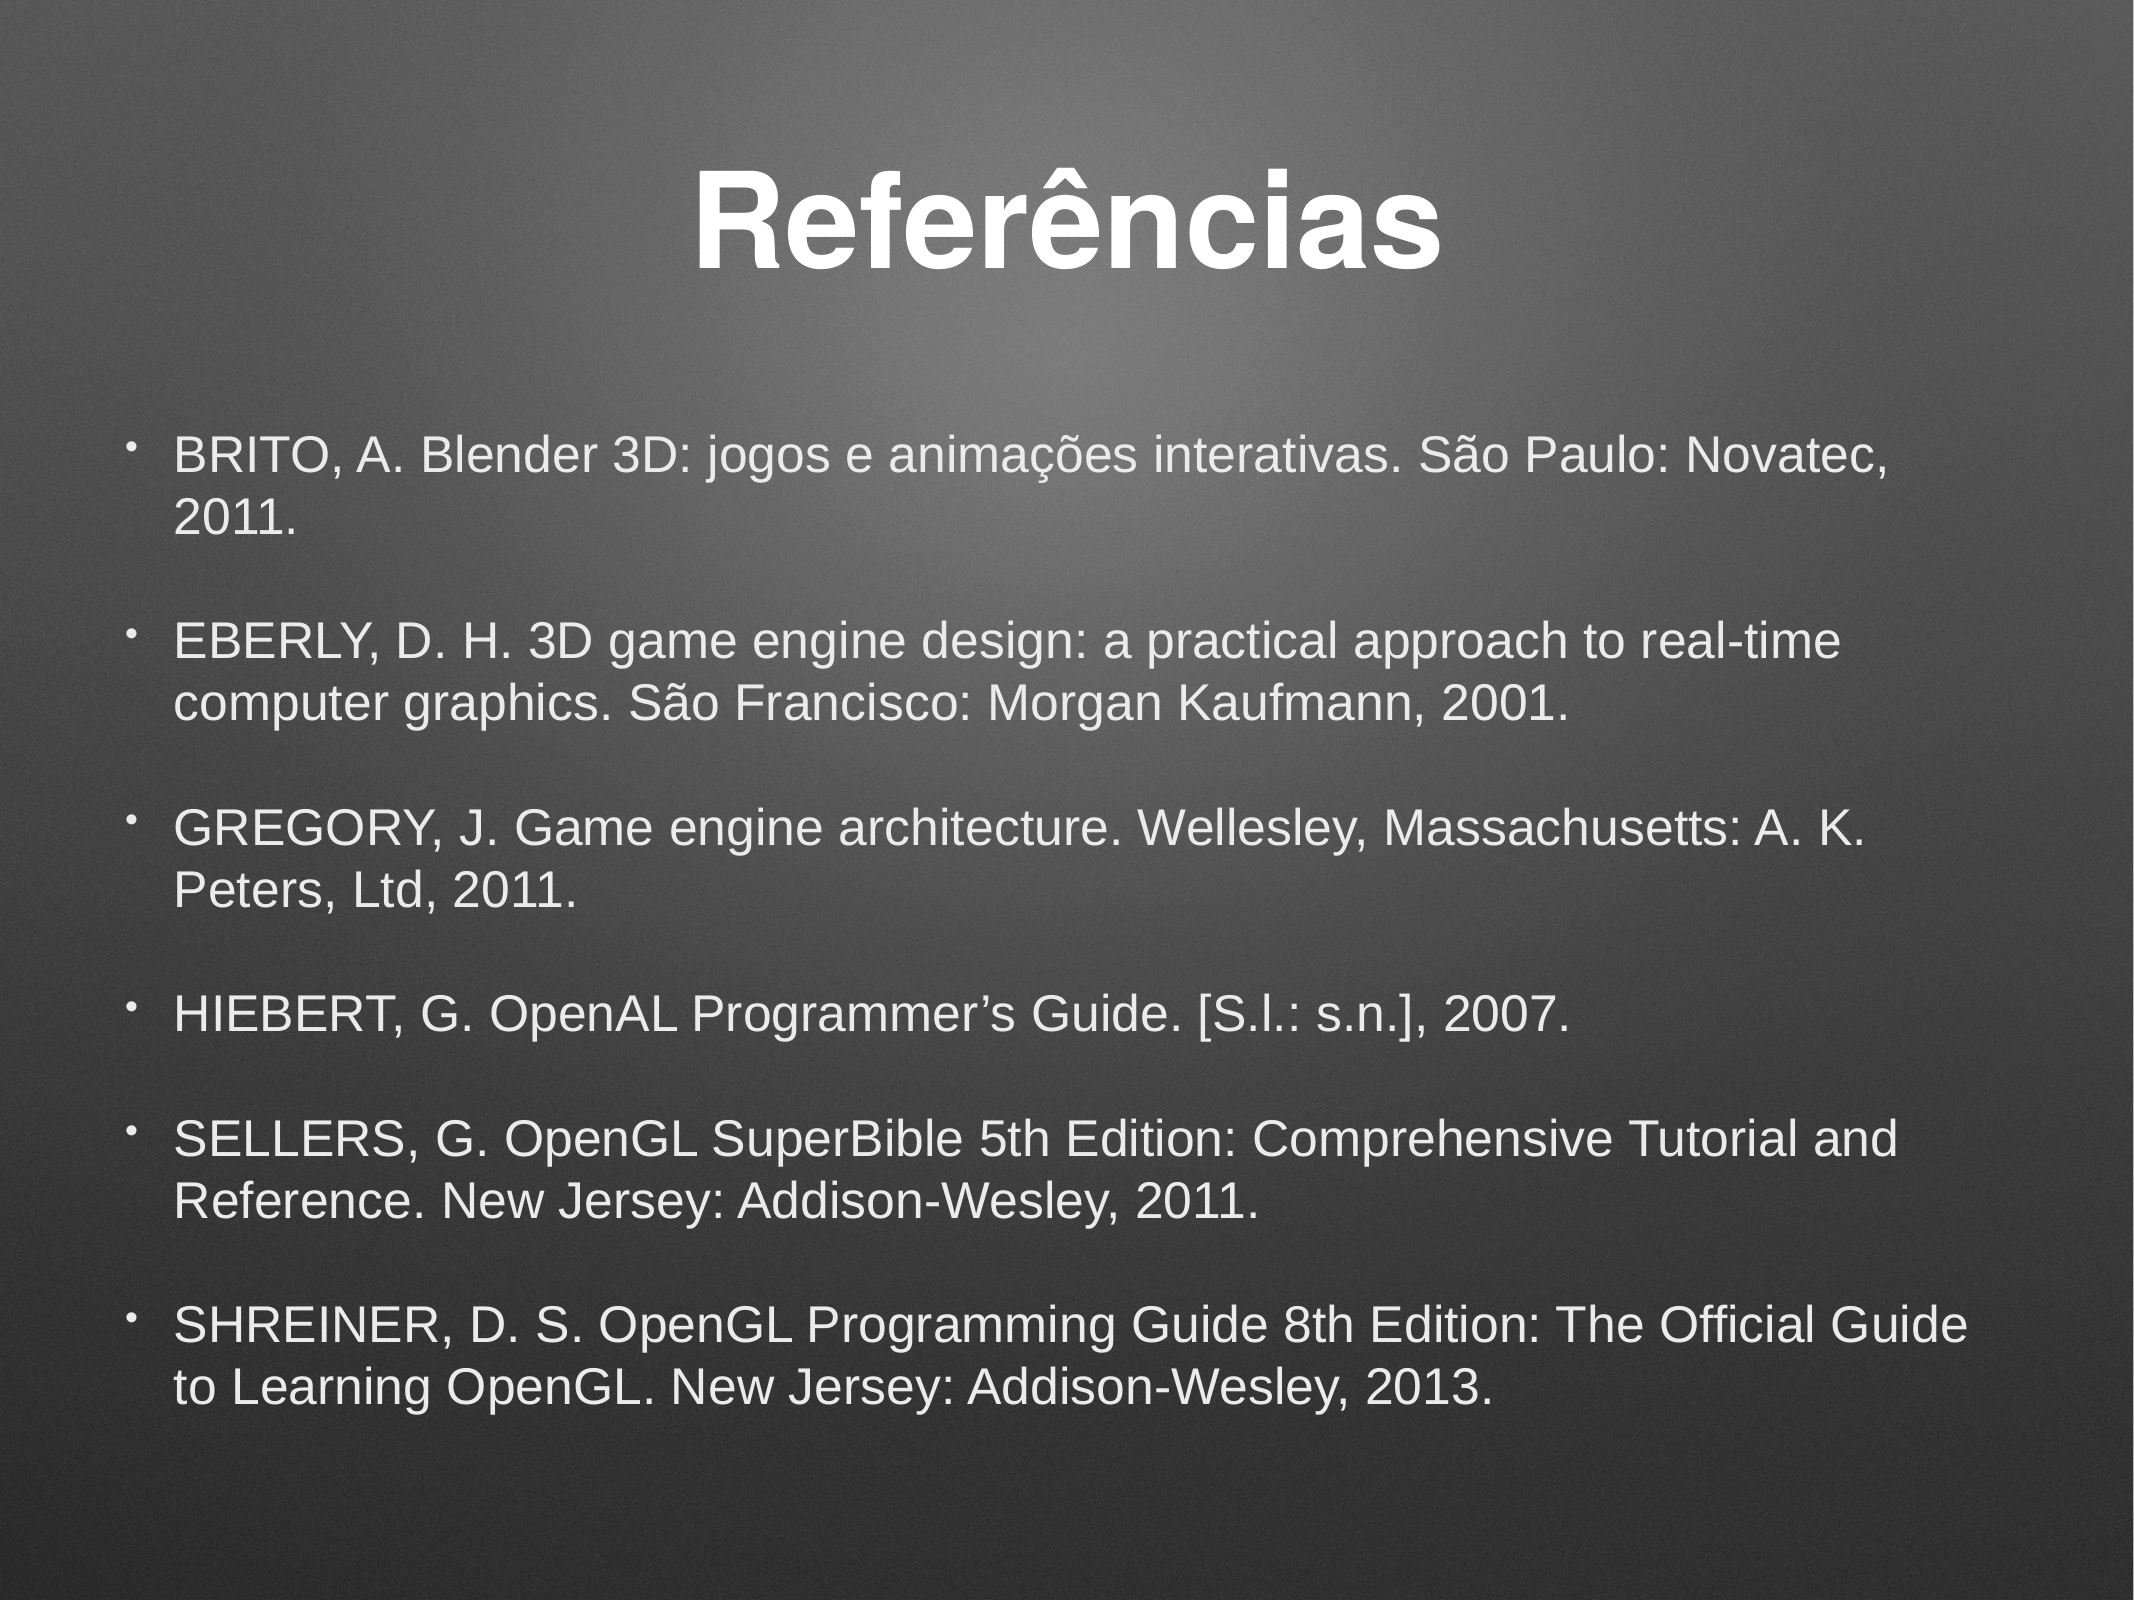

# Referências
BRITO, A. Blender 3D: jogos e animações interativas. São Paulo: Novatec, 2011.
EBERLY, D. H. 3D game engine design: a practical approach to real-time computer graphics. São Francisco: Morgan Kaufmann, 2001.
GREGORY, J. Game engine architecture. Wellesley, Massachusetts: A. K. Peters, Ltd, 2011.
HIEBERT, G. OpenAL Programmer’s Guide. [S.l.: s.n.], 2007.
SELLERS, G. OpenGL SuperBible 5th Edition: Comprehensive Tutorial and Reference. New Jersey: Addison-Wesley, 2011.
SHREINER, D. S. OpenGL Programming Guide 8th Edition: The Official Guide to Learning OpenGL. New Jersey: Addison-Wesley, 2013.